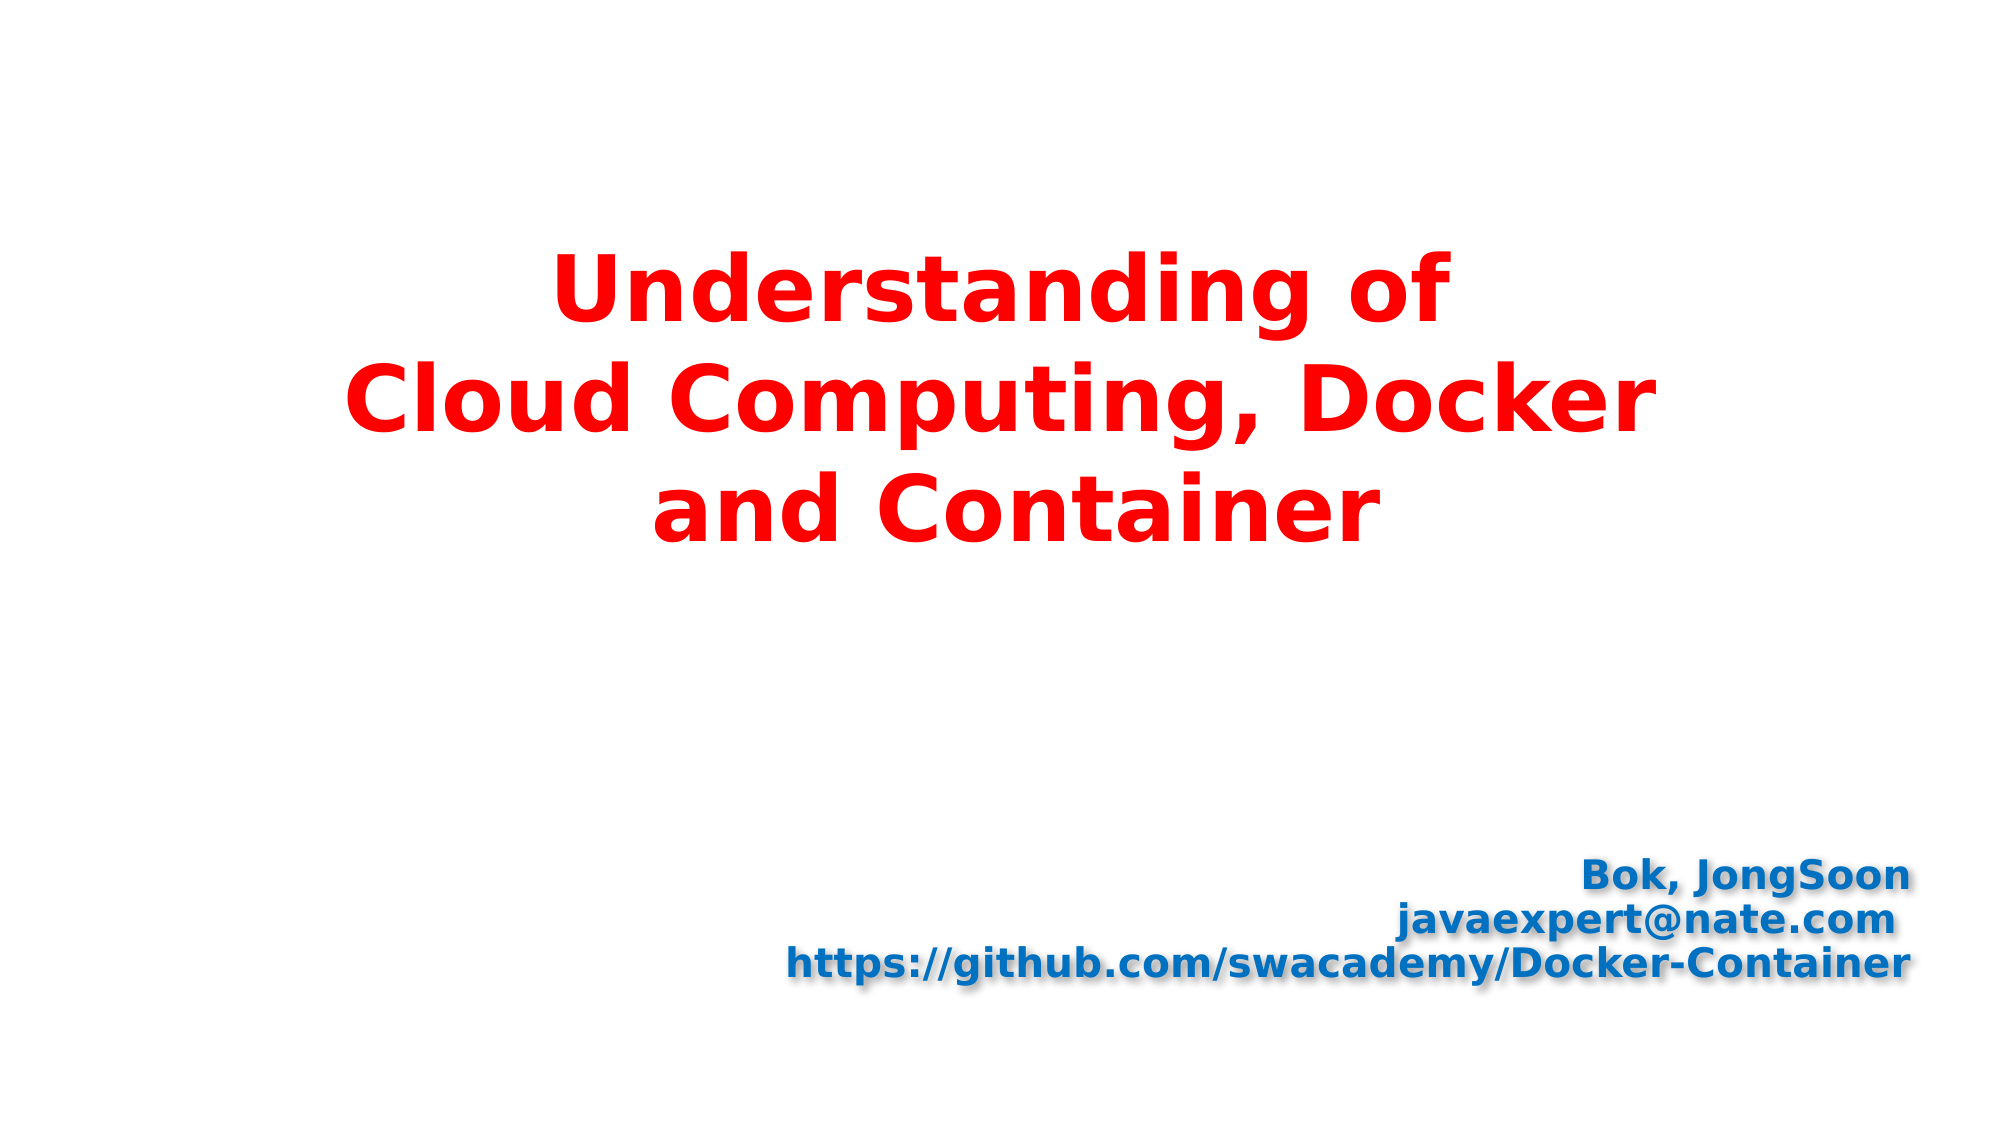

# Understanding of Cloud Computing, Docker and Container
Bok, JongSoon
javaexpert@nate.com
https://github.com/swacademy/Docker-Container